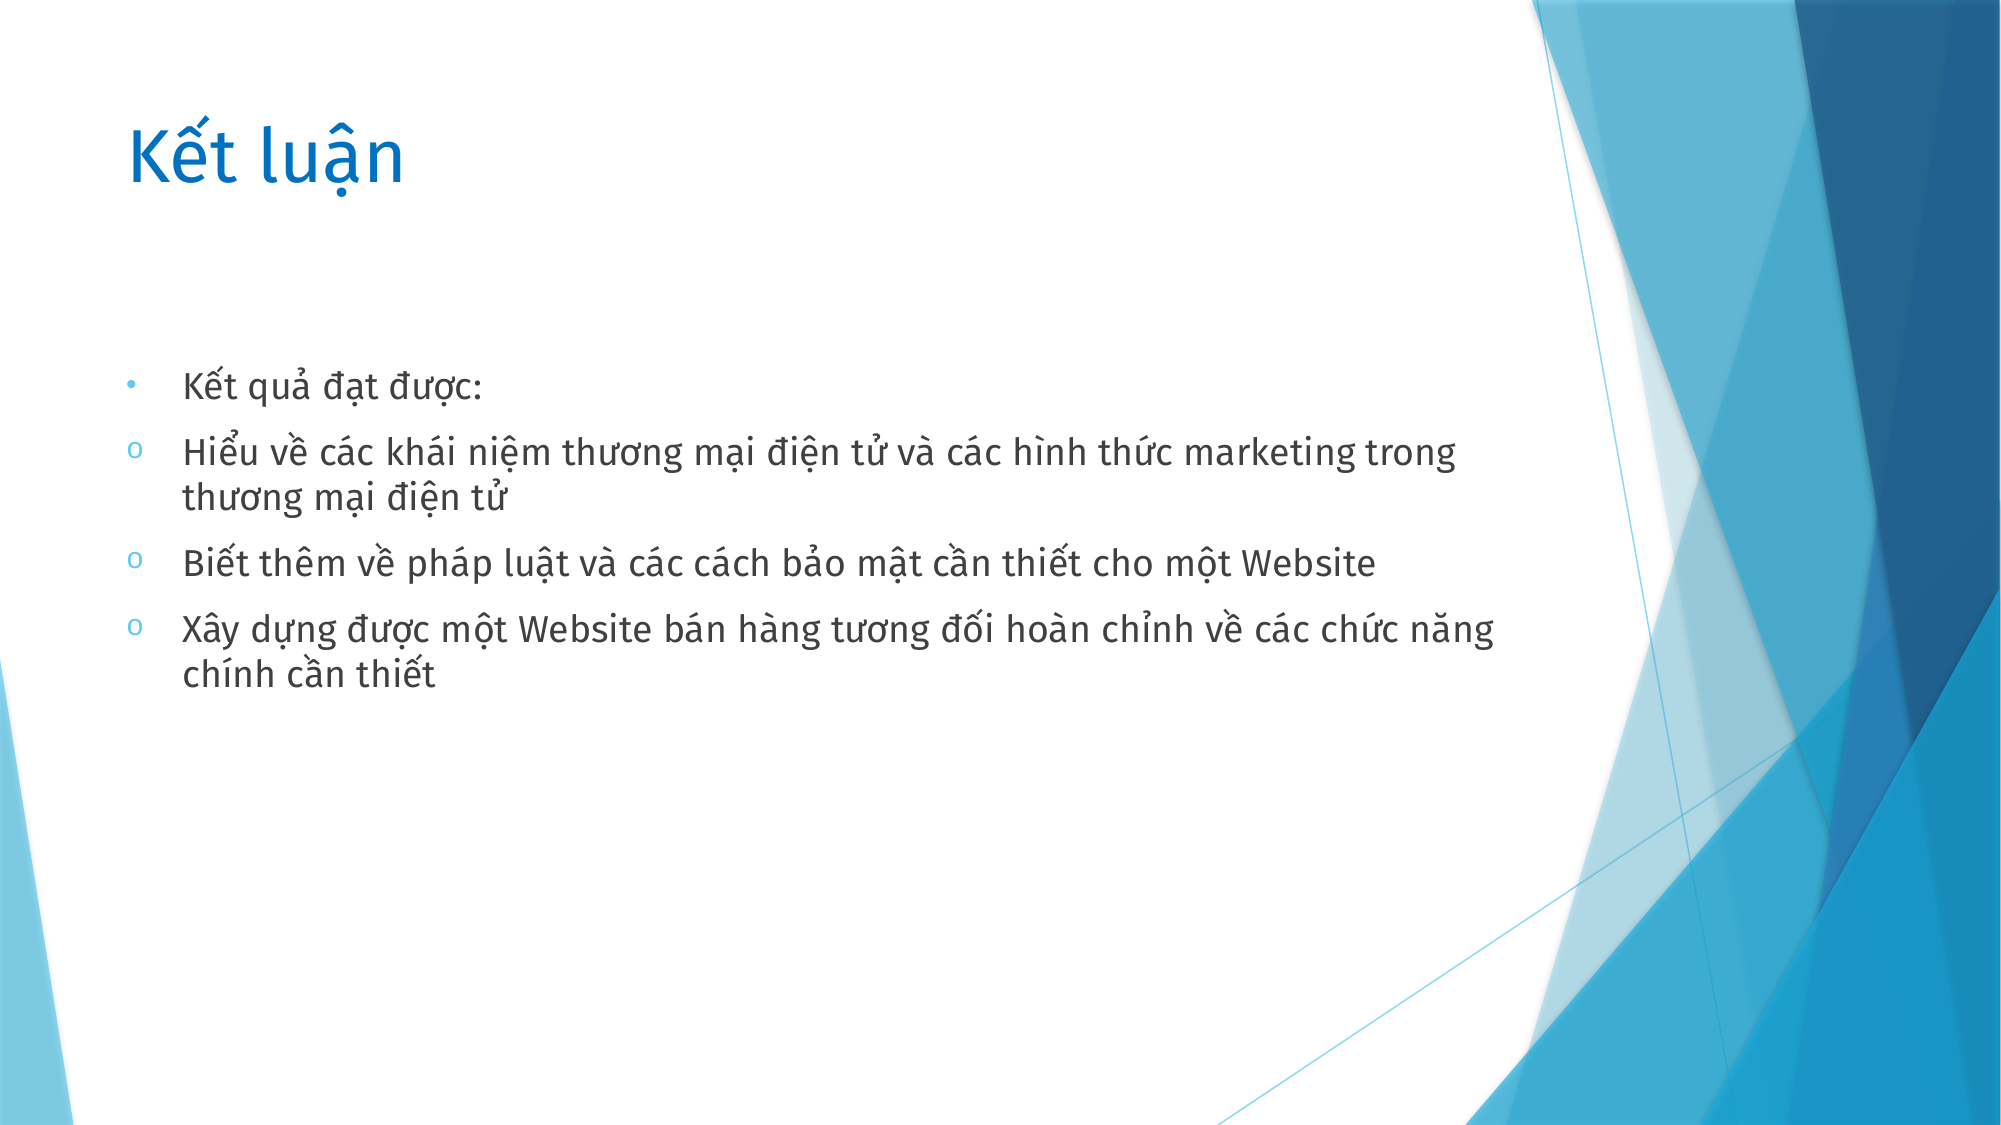

# Kết luận
Kết quả đạt được:
Hiểu về các khái niệm thương mại điện tử và các hình thức marketing trong thương mại điện tử
Biết thêm về pháp luật và các cách bảo mật cần thiết cho một Website
Xây dựng được một Website bán hàng tương đối hoàn chỉnh về các chức năng chính cần thiết